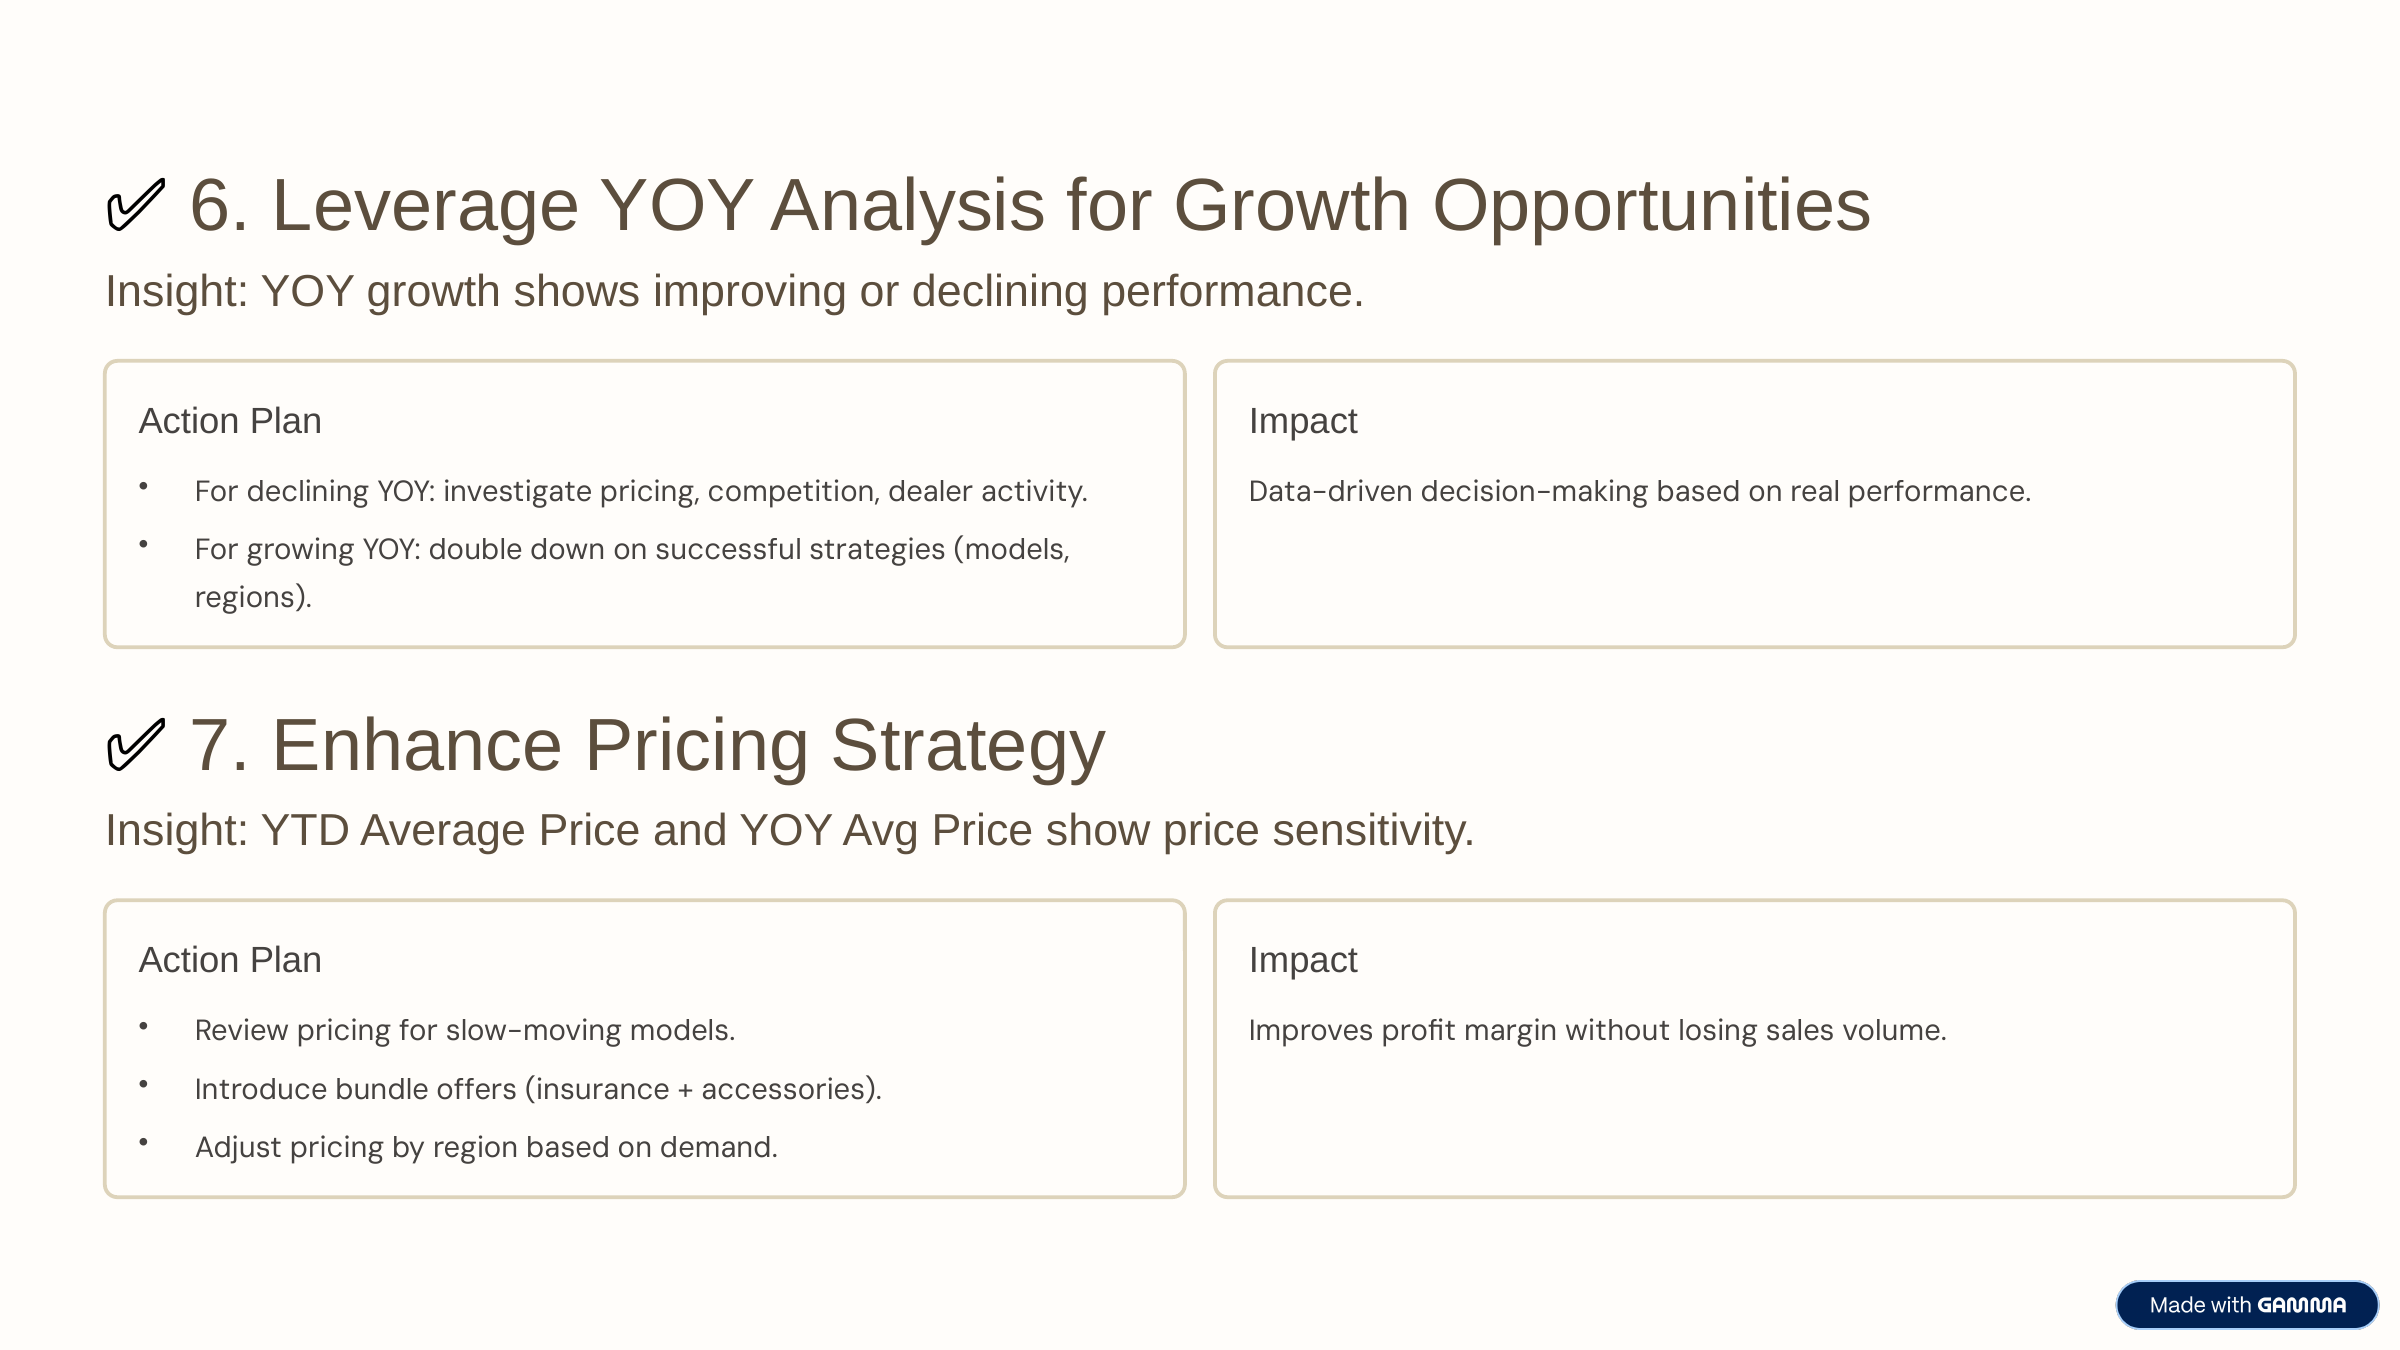

✅ 6. Leverage YOY Analysis for Growth Opportunities
Insight: YOY growth shows improving or declining performance.

Action Plan
Impact
For declining YOY: investigate pricing, competition, dealer activity.
Data-driven decision-making based on real performance.
For growing YOY: double down on successful strategies (models, regions).
✅ 7. Enhance Pricing Strategy
Insight: YTD Average Price and YOY Avg Price show price sensitivity.

Action Plan
Impact
Review pricing for slow-moving models.
Improves profit margin without losing sales volume.
Introduce bundle offers (insurance + accessories).
Adjust pricing by region based on demand.